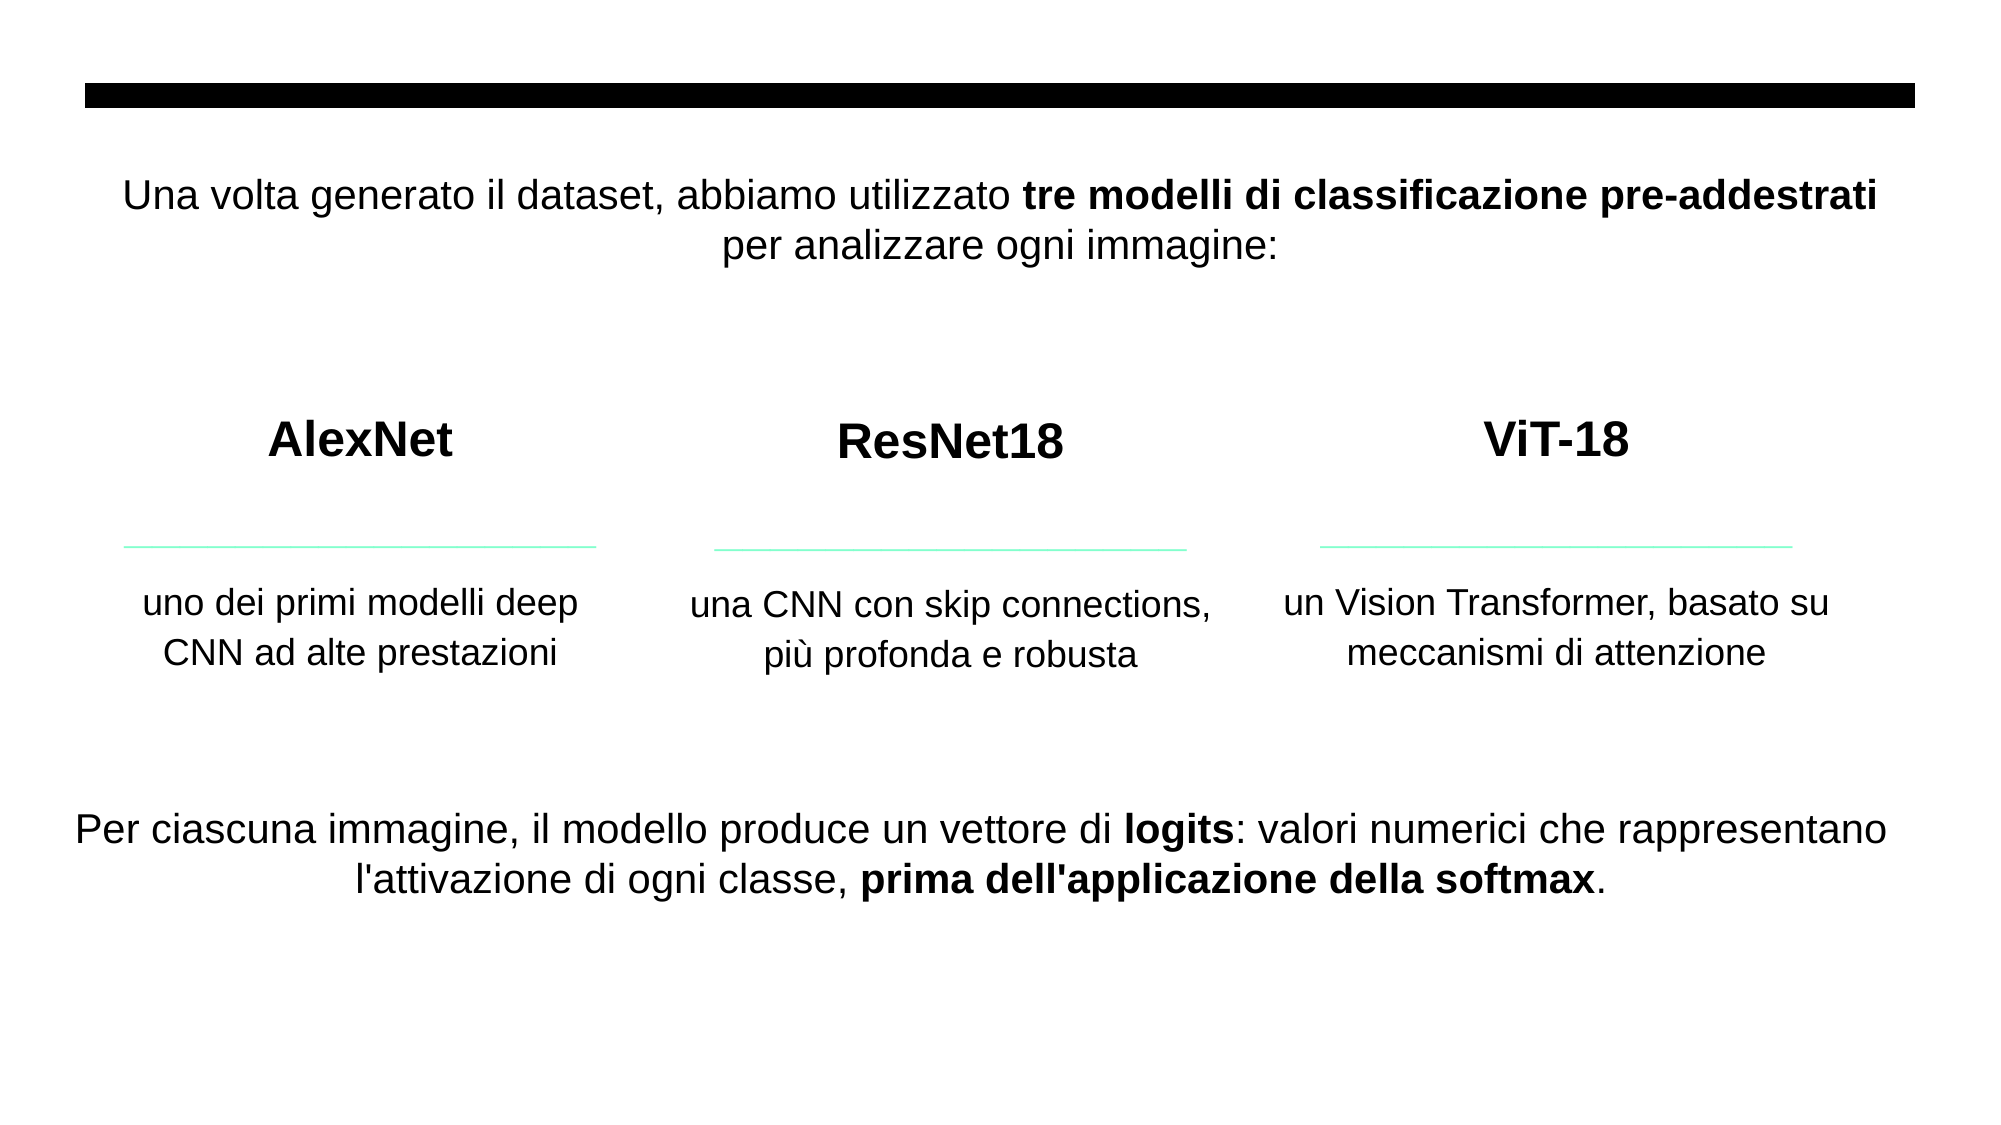

# Una volta generato il dataset, abbiamo utilizzato tre modelli di classificazione pre-addestrati per analizzare ogni immagine:
ViT-18
_________________
un Vision Transformer, basato su meccanismi di attenzione
AlexNet
_________________
uno dei primi modelli deep CNN ad alte prestazioni
ResNet18
_________________
una CNN con skip connections, più profonda e robusta
Per ciascuna immagine, il modello produce un vettore di logits: valori numerici che rappresentano l'attivazione di ogni classe, prima dell'applicazione della softmax.